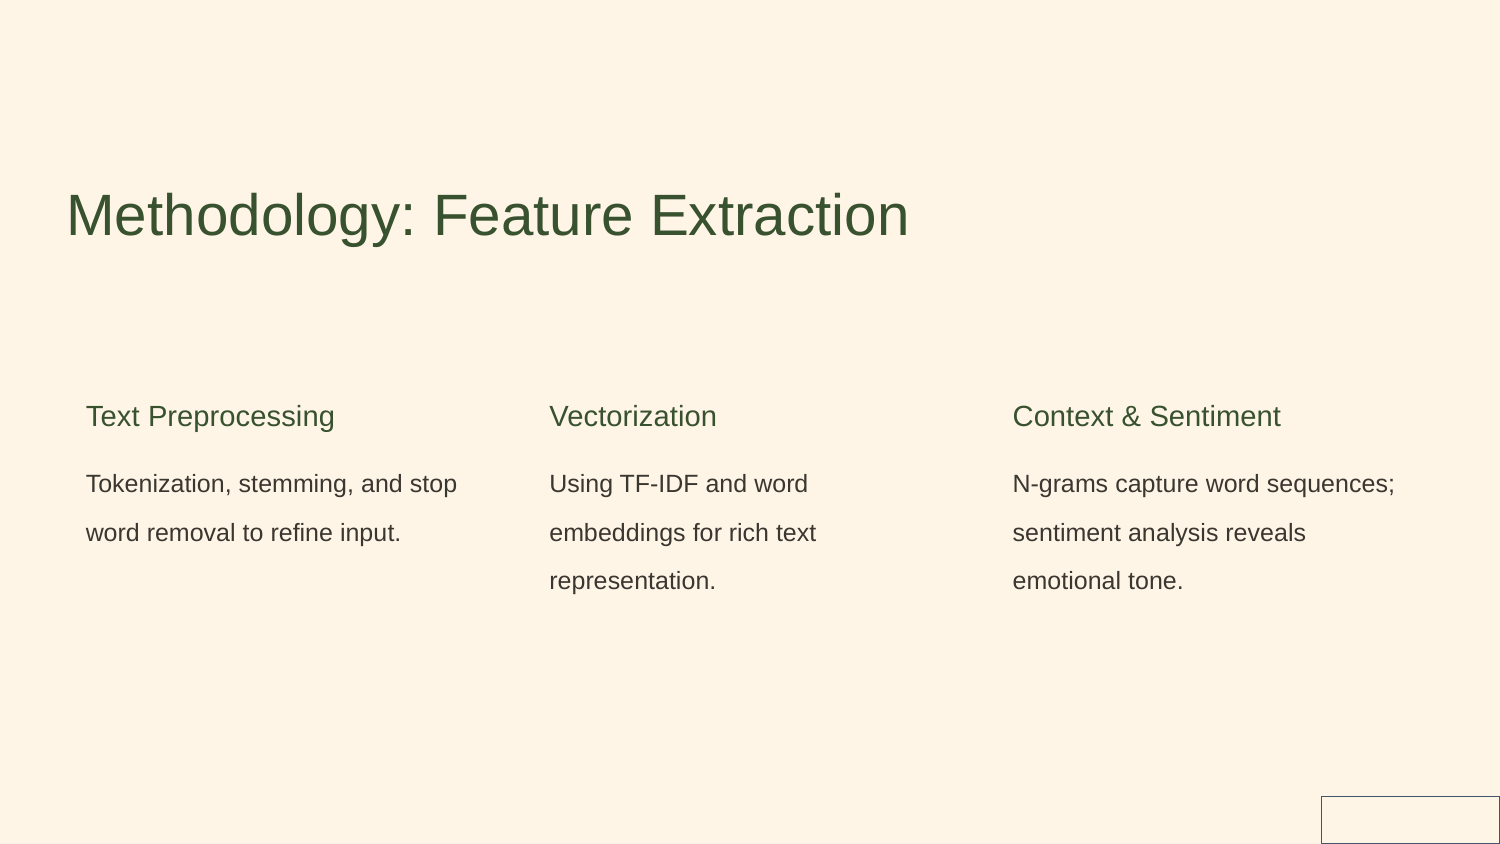

Methodology: Feature Extraction
Text Preprocessing
Vectorization
Context & Sentiment
Tokenization, stemming, and stop word removal to refine input.
Using TF-IDF and word embeddings for rich text representation.
N-grams capture word sequences; sentiment analysis reveals emotional tone.